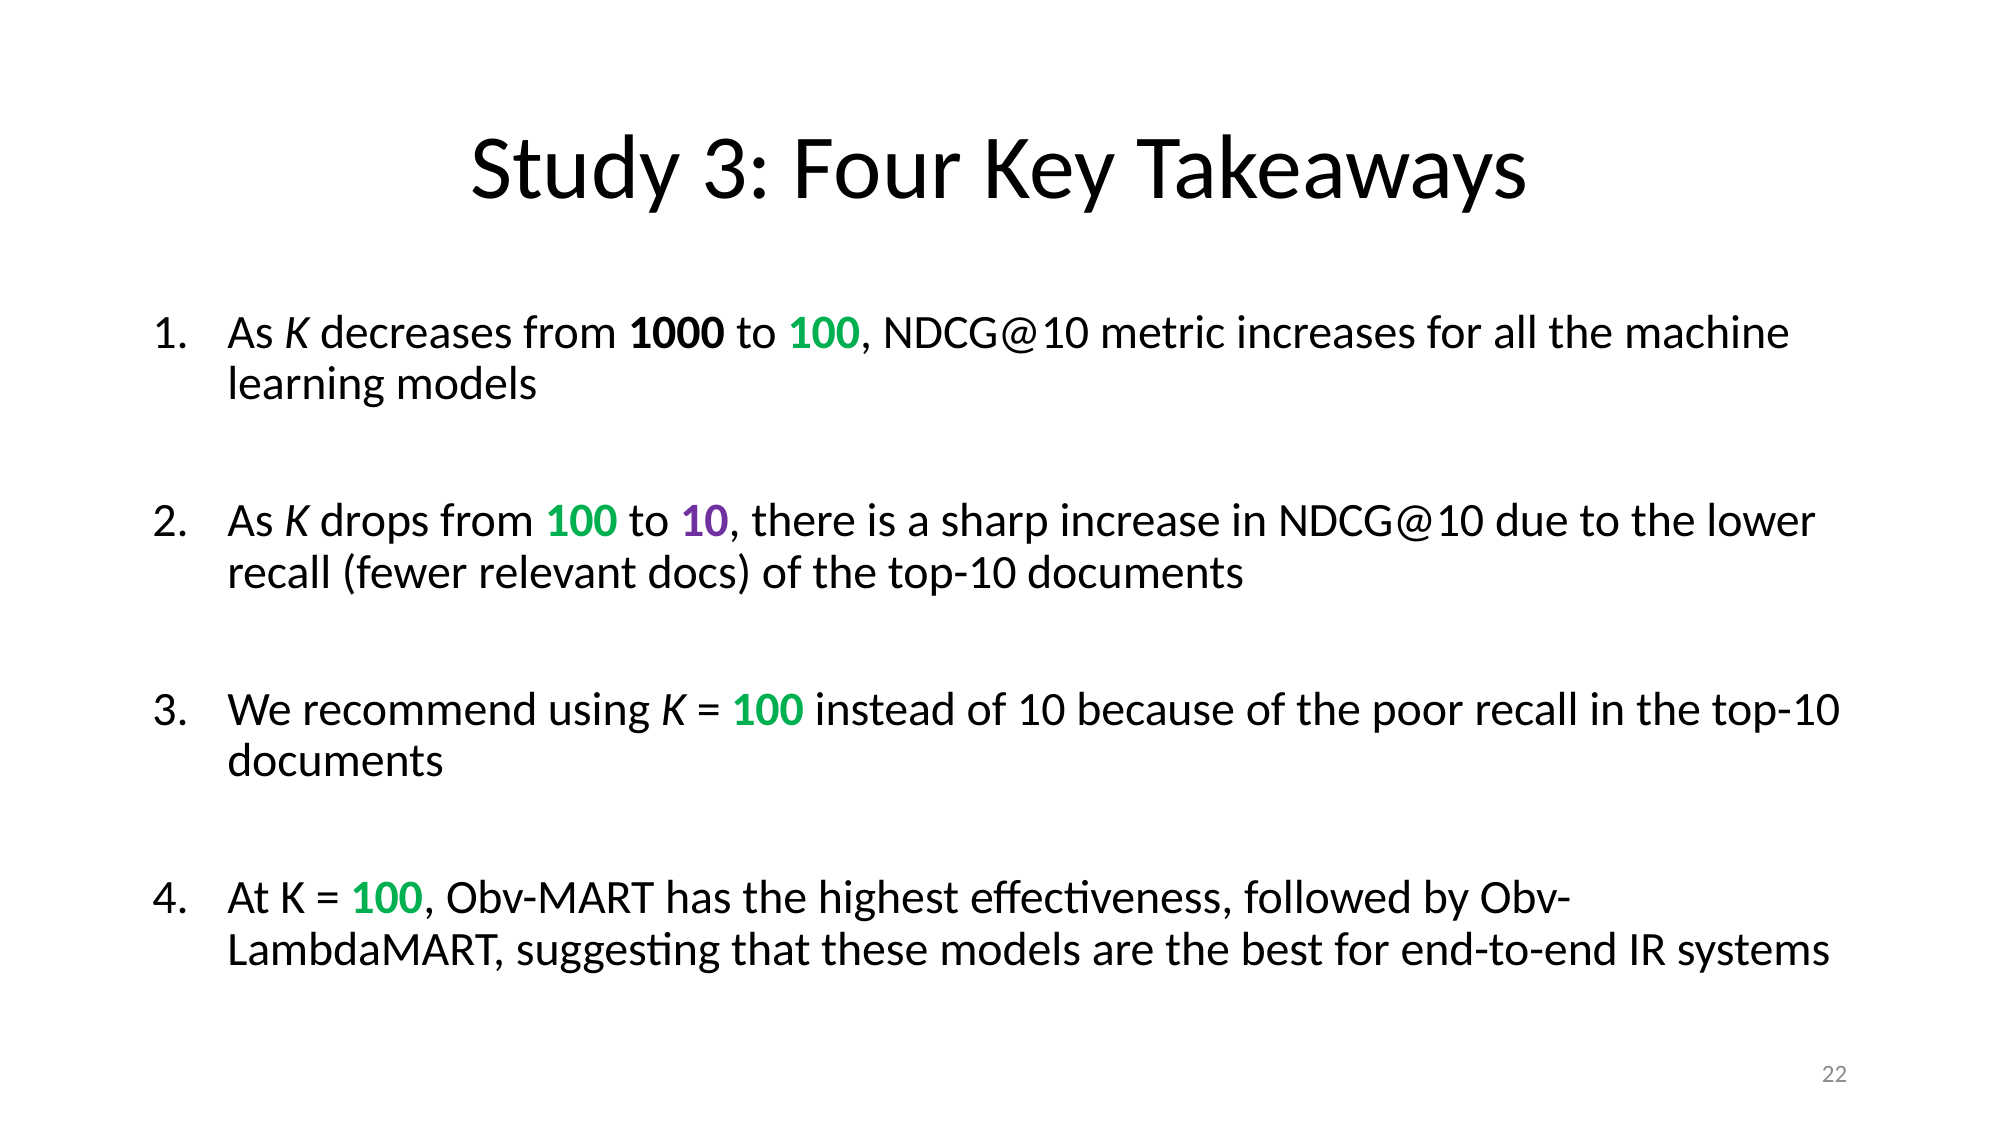

# Study 3: Four Key Takeaways
As K decreases from 1000 to 100, NDCG@10 metric increases for all the machine learning models

As K drops from 100 to 10, there is a sharp increase in NDCG@10 due to the lower recall (fewer relevant docs) of the top-10 documents

We recommend using K = 100 instead of 10 because of the poor recall in the top-10 documents

At K = 100, Obv-MART has the highest effectiveness, followed by Obv-LambdaMART, suggesting that these models are the best for end-to-end IR systems
22